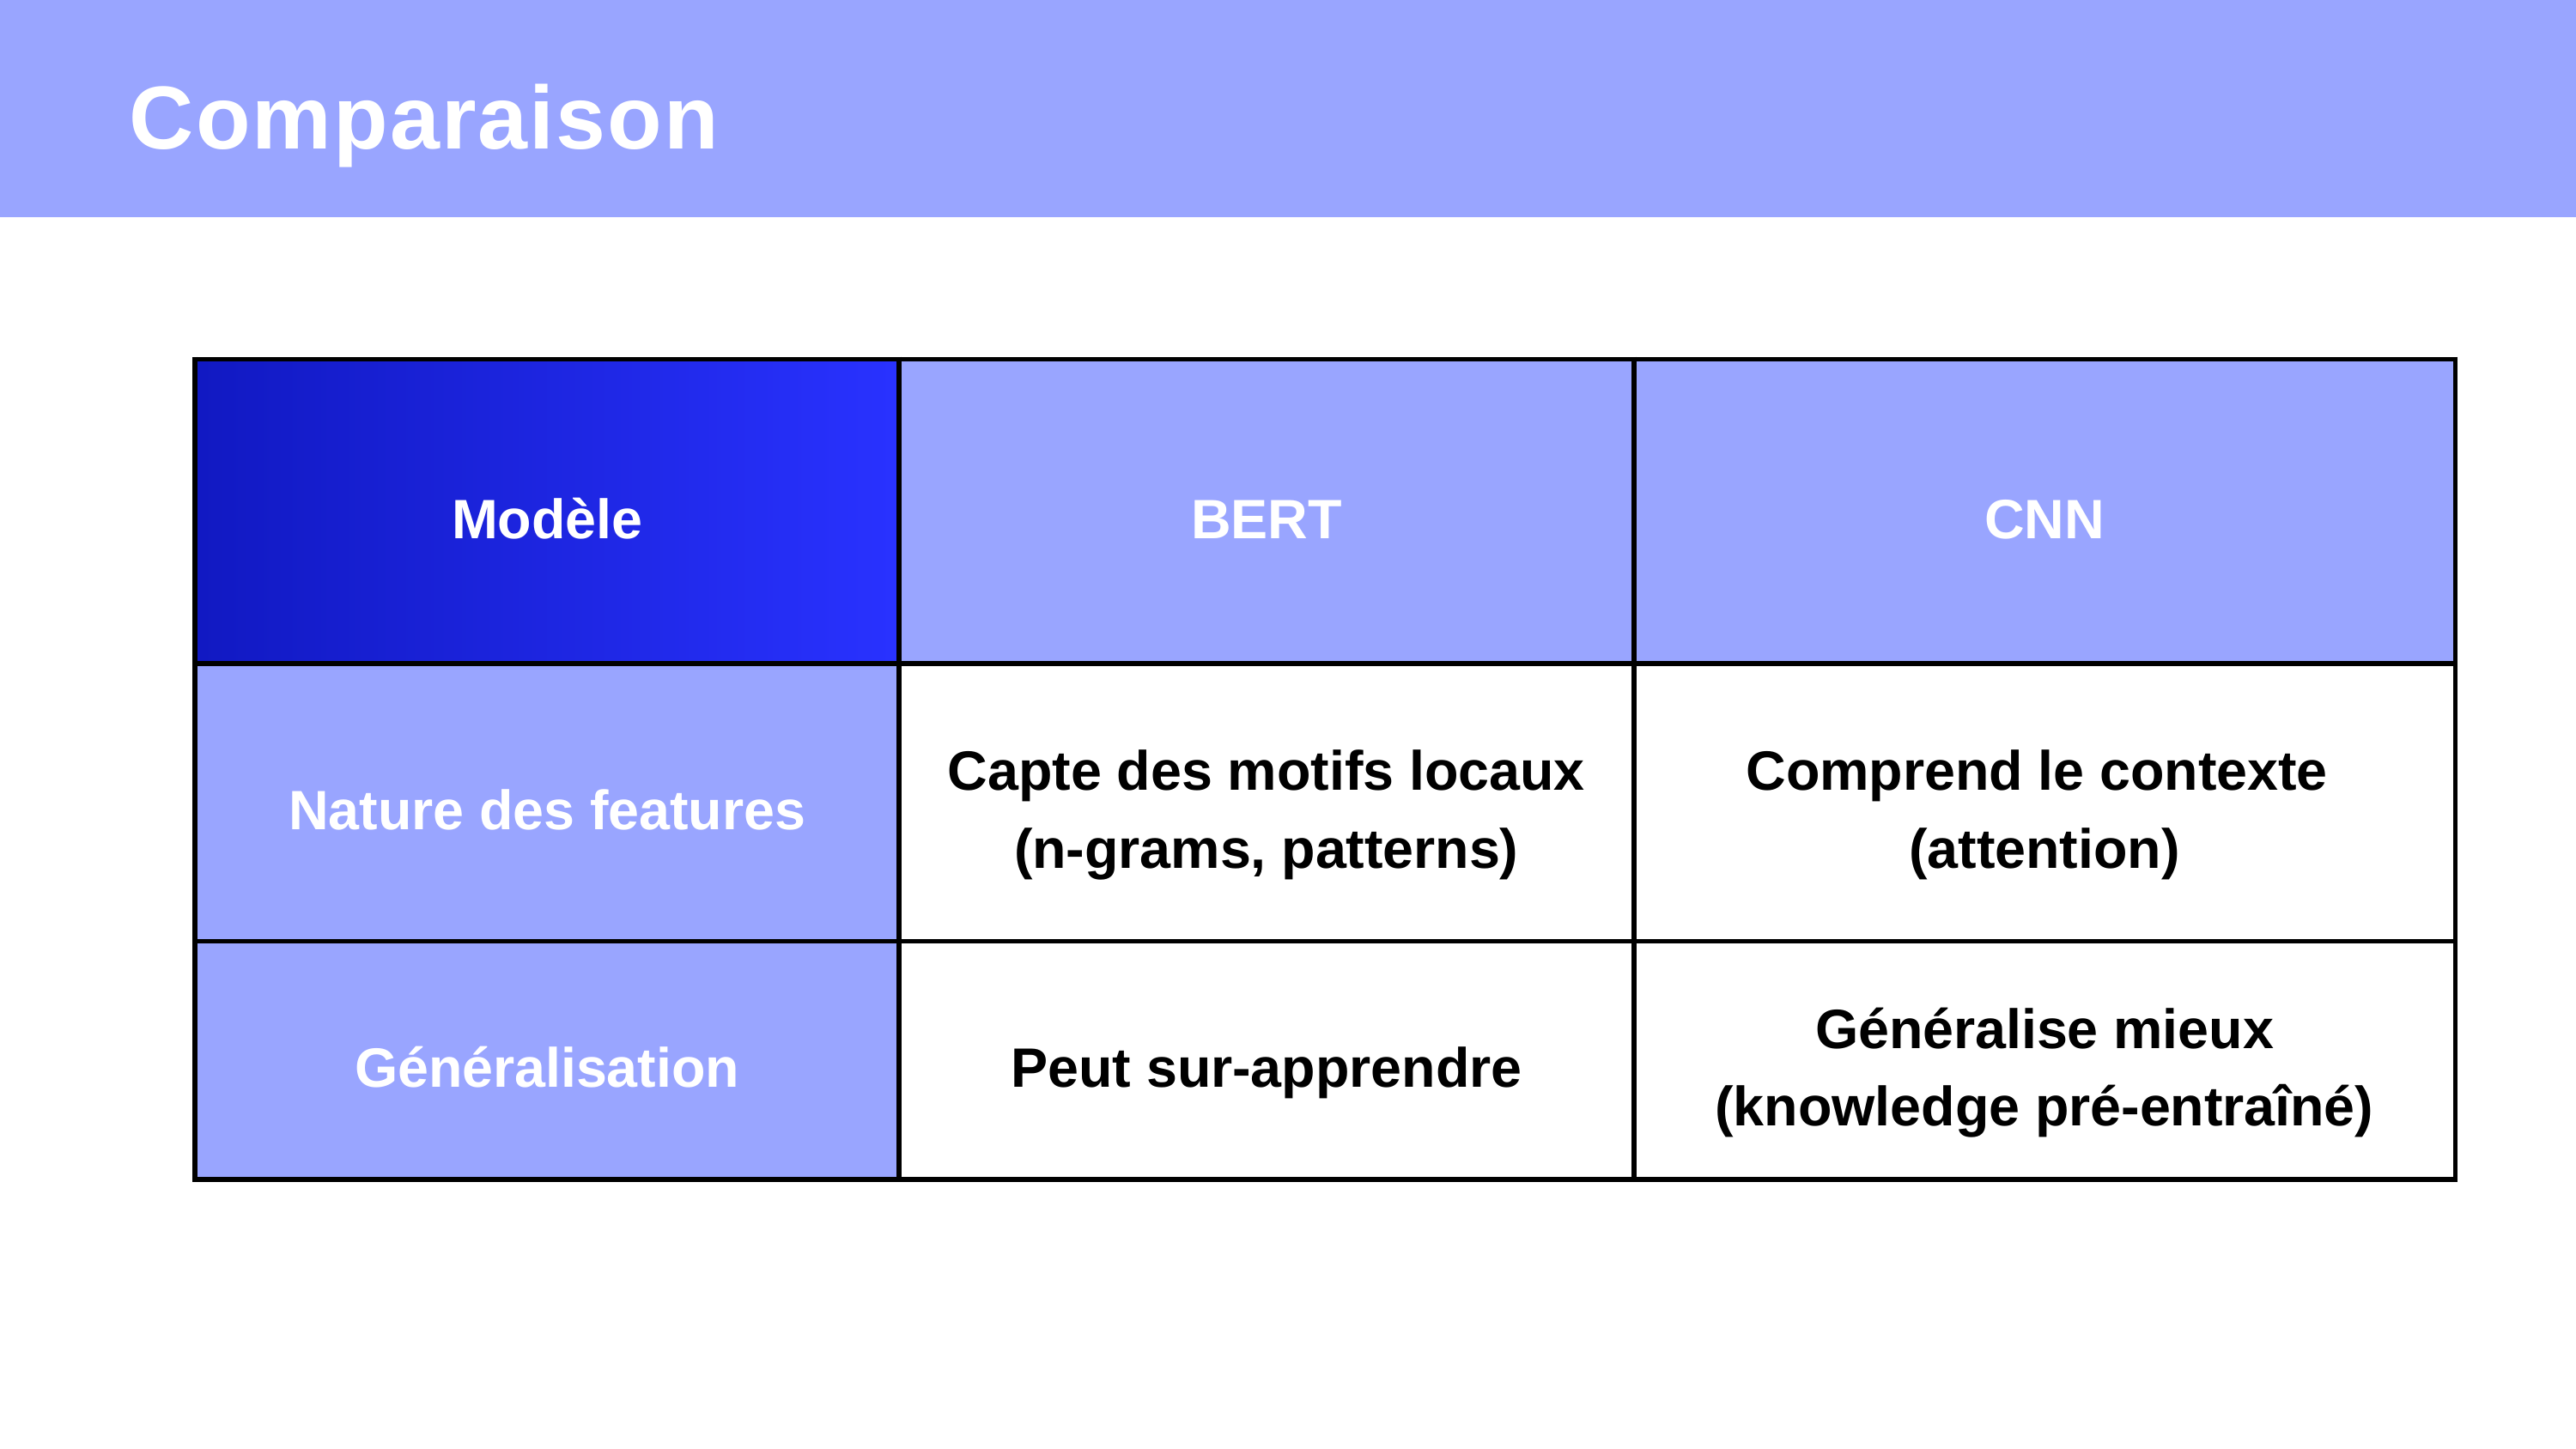

Comparaison
| Modèle | BERT | CNN |
| --- | --- | --- |
| Nature des features | Capte des motifs locaux (n-grams, patterns) | Comprend le contexte (attention) |
| Généralisation | Peut sur-apprendre | Généralise mieux (knowledge pré-entraîné) |